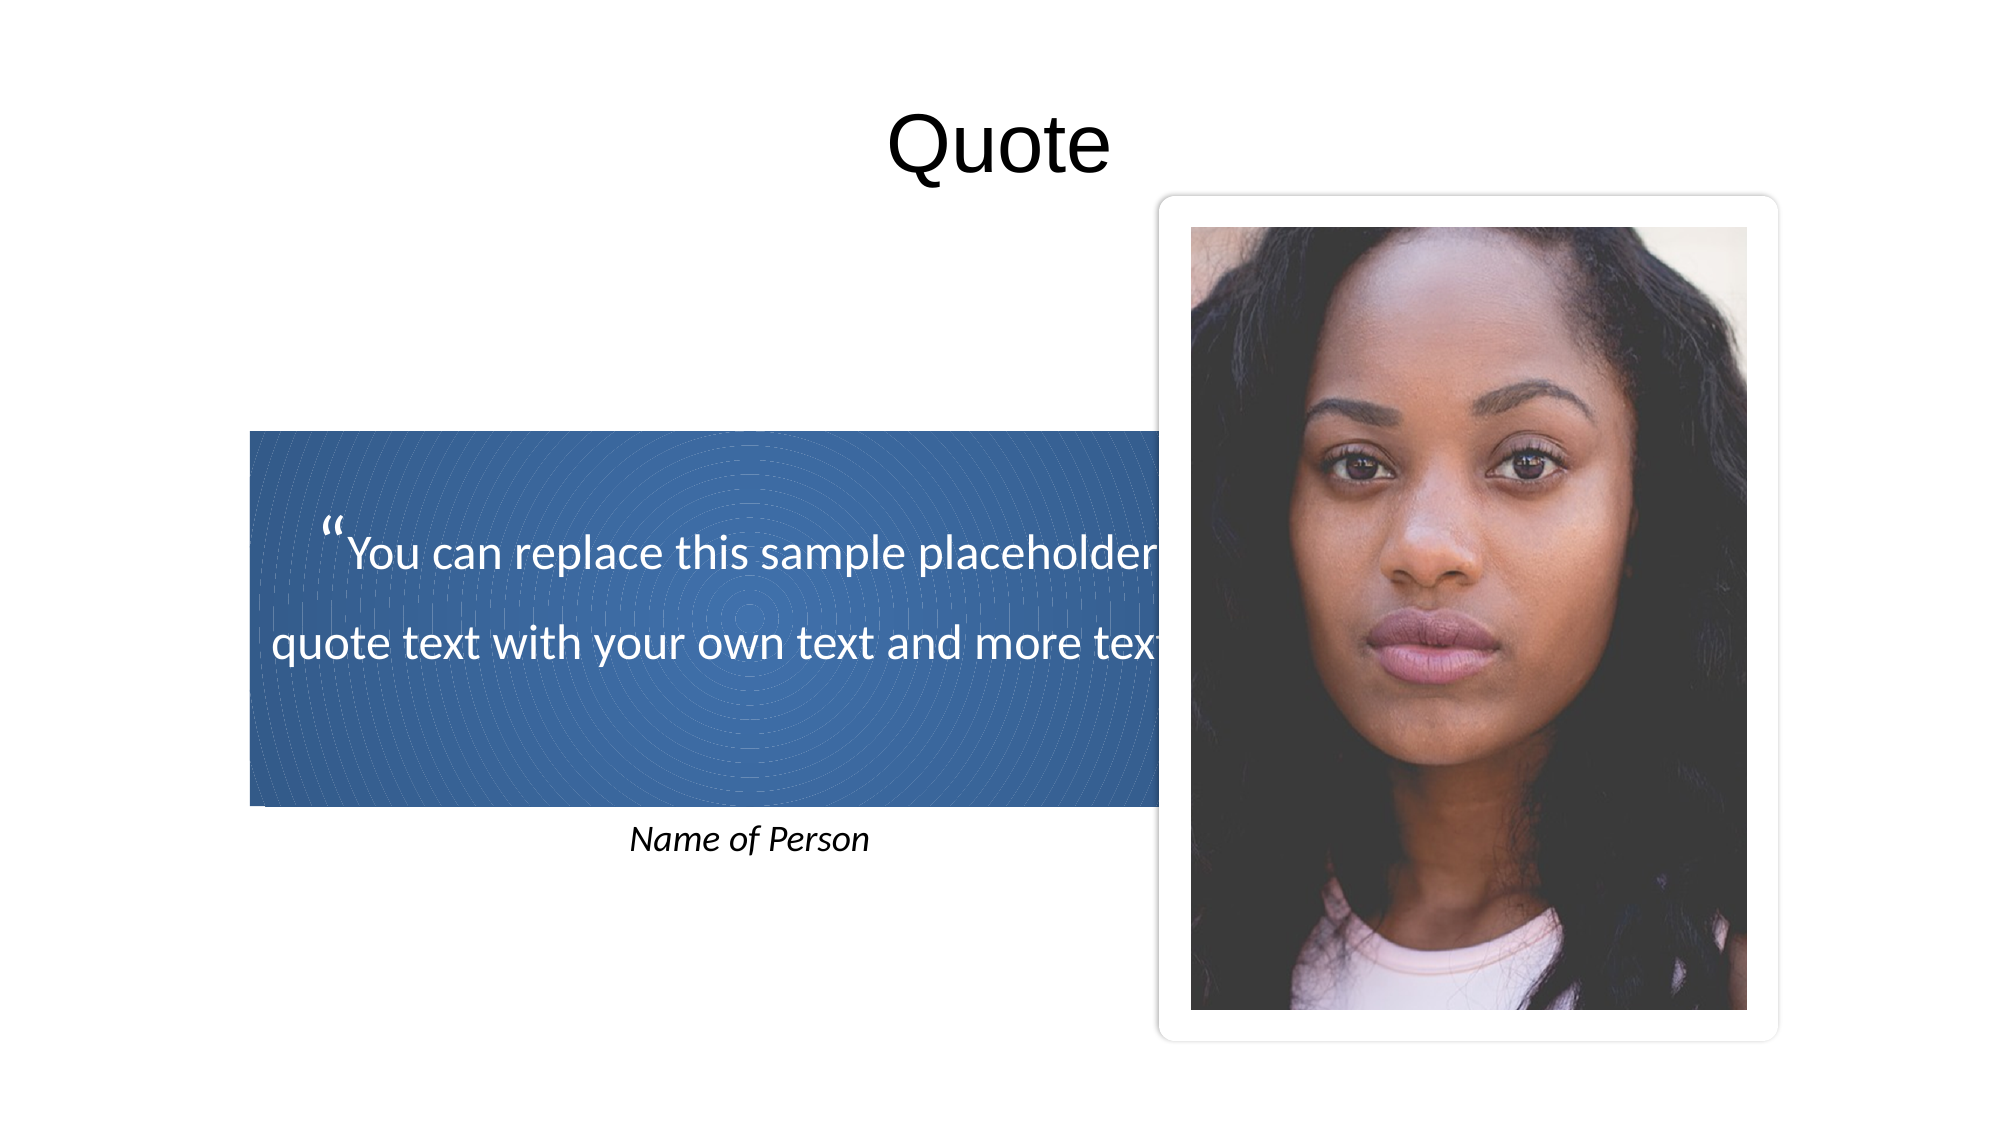

# Quote

“You can replace this sample placeholder quote text with your own text and more text”
Name of Person